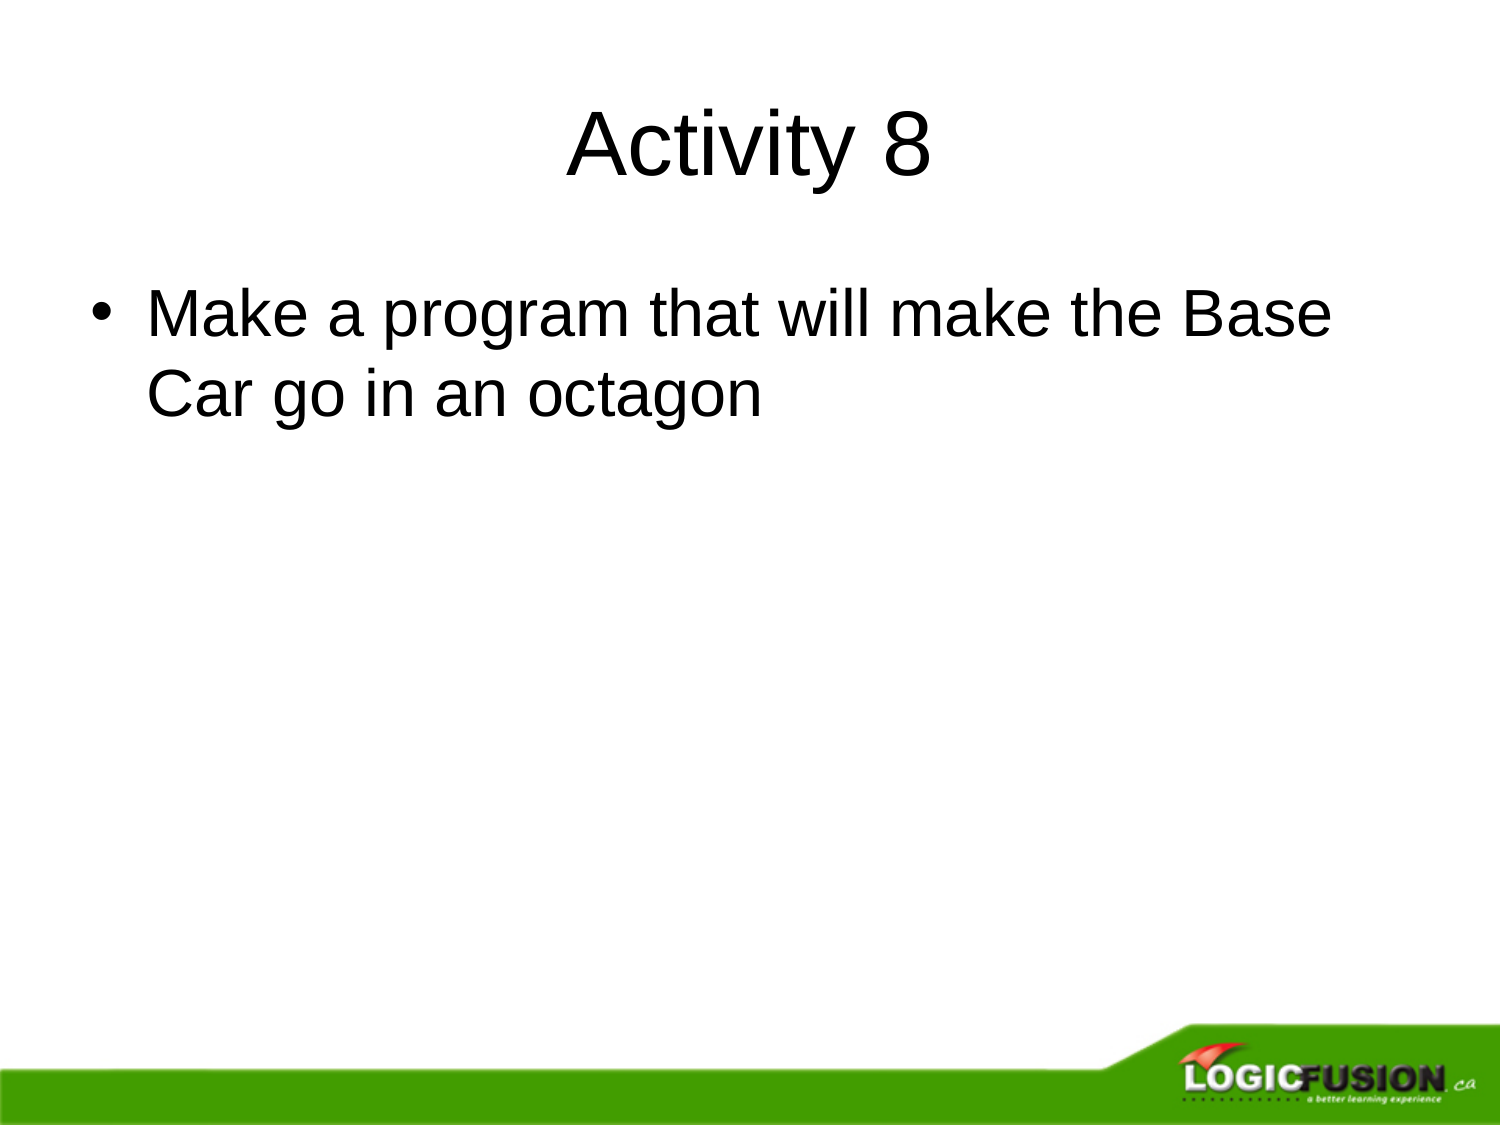

# Activity 8
Make a program that will make the Base Car go in an octagon